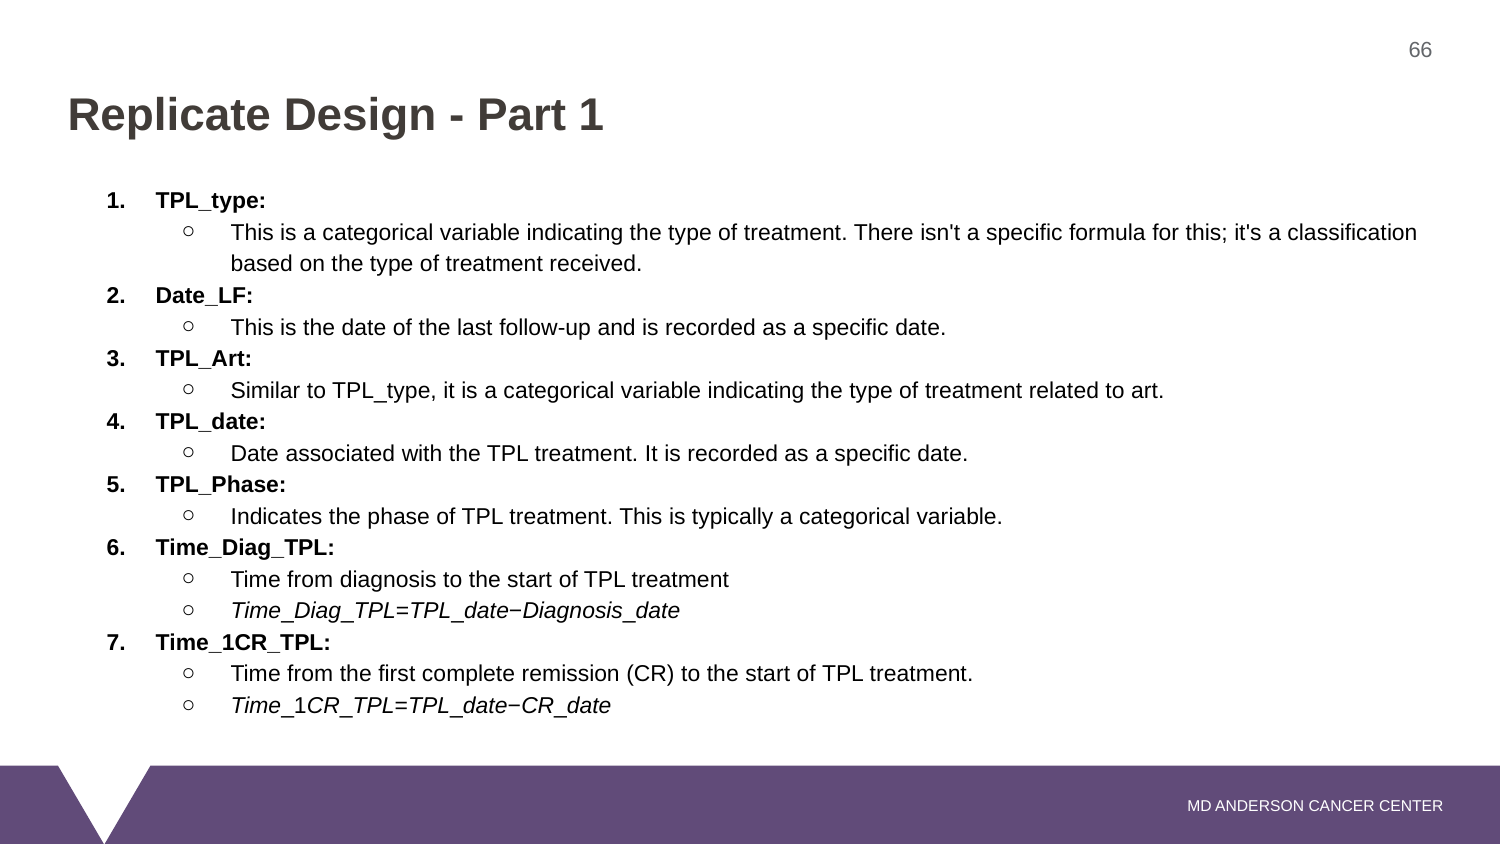

66
# Replicate Design - Part 1
TPL_type:
This is a categorical variable indicating the type of treatment. There isn't a specific formula for this; it's a classification based on the type of treatment received.
Date_LF:
This is the date of the last follow-up and is recorded as a specific date.
TPL_Art:
Similar to TPL_type, it is a categorical variable indicating the type of treatment related to art.
TPL_date:
Date associated with the TPL treatment. It is recorded as a specific date.
TPL_Phase:
Indicates the phase of TPL treatment. This is typically a categorical variable.
Time_Diag_TPL:
Time from diagnosis to the start of TPL treatment
Time_Diag_TPL=TPL_date−Diagnosis_date
Time_1CR_TPL:
Time from the first complete remission (CR) to the start of TPL treatment.
Time_1CR_TPL=TPL_date−CR_date